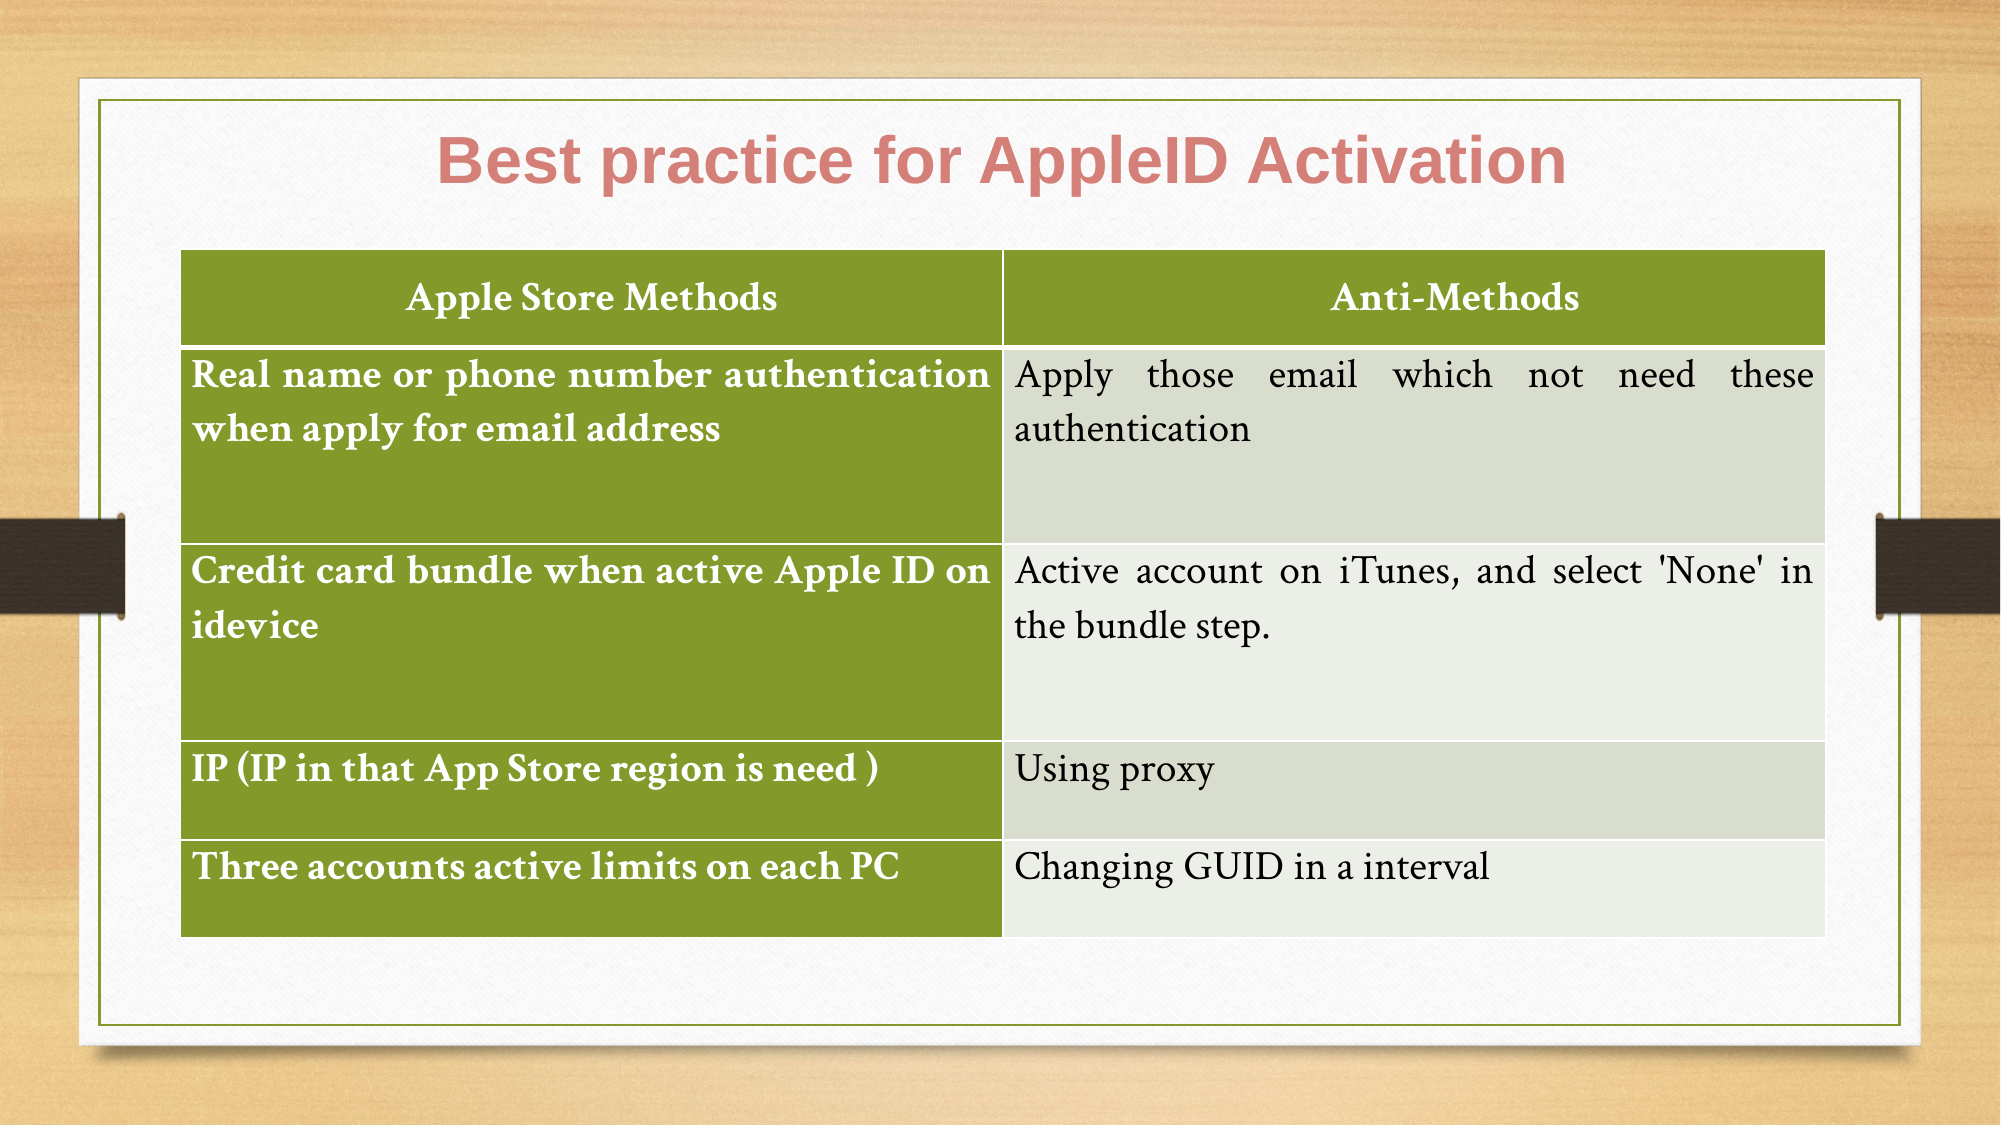

Best practice for AppleID Activation
| Apple Store Methods | Anti-Methods |
| --- | --- |
| Real name or phone number authentication when apply for email address | Apply those email which not need these authentication |
| Credit card bundle when active Apple ID on idevice | Active account on iTunes, and select 'None' in the bundle step. |
| IP (IP in that App Store region is need ) | Using proxy |
| Three accounts active limits on each PC | Changing GUID in a interval |